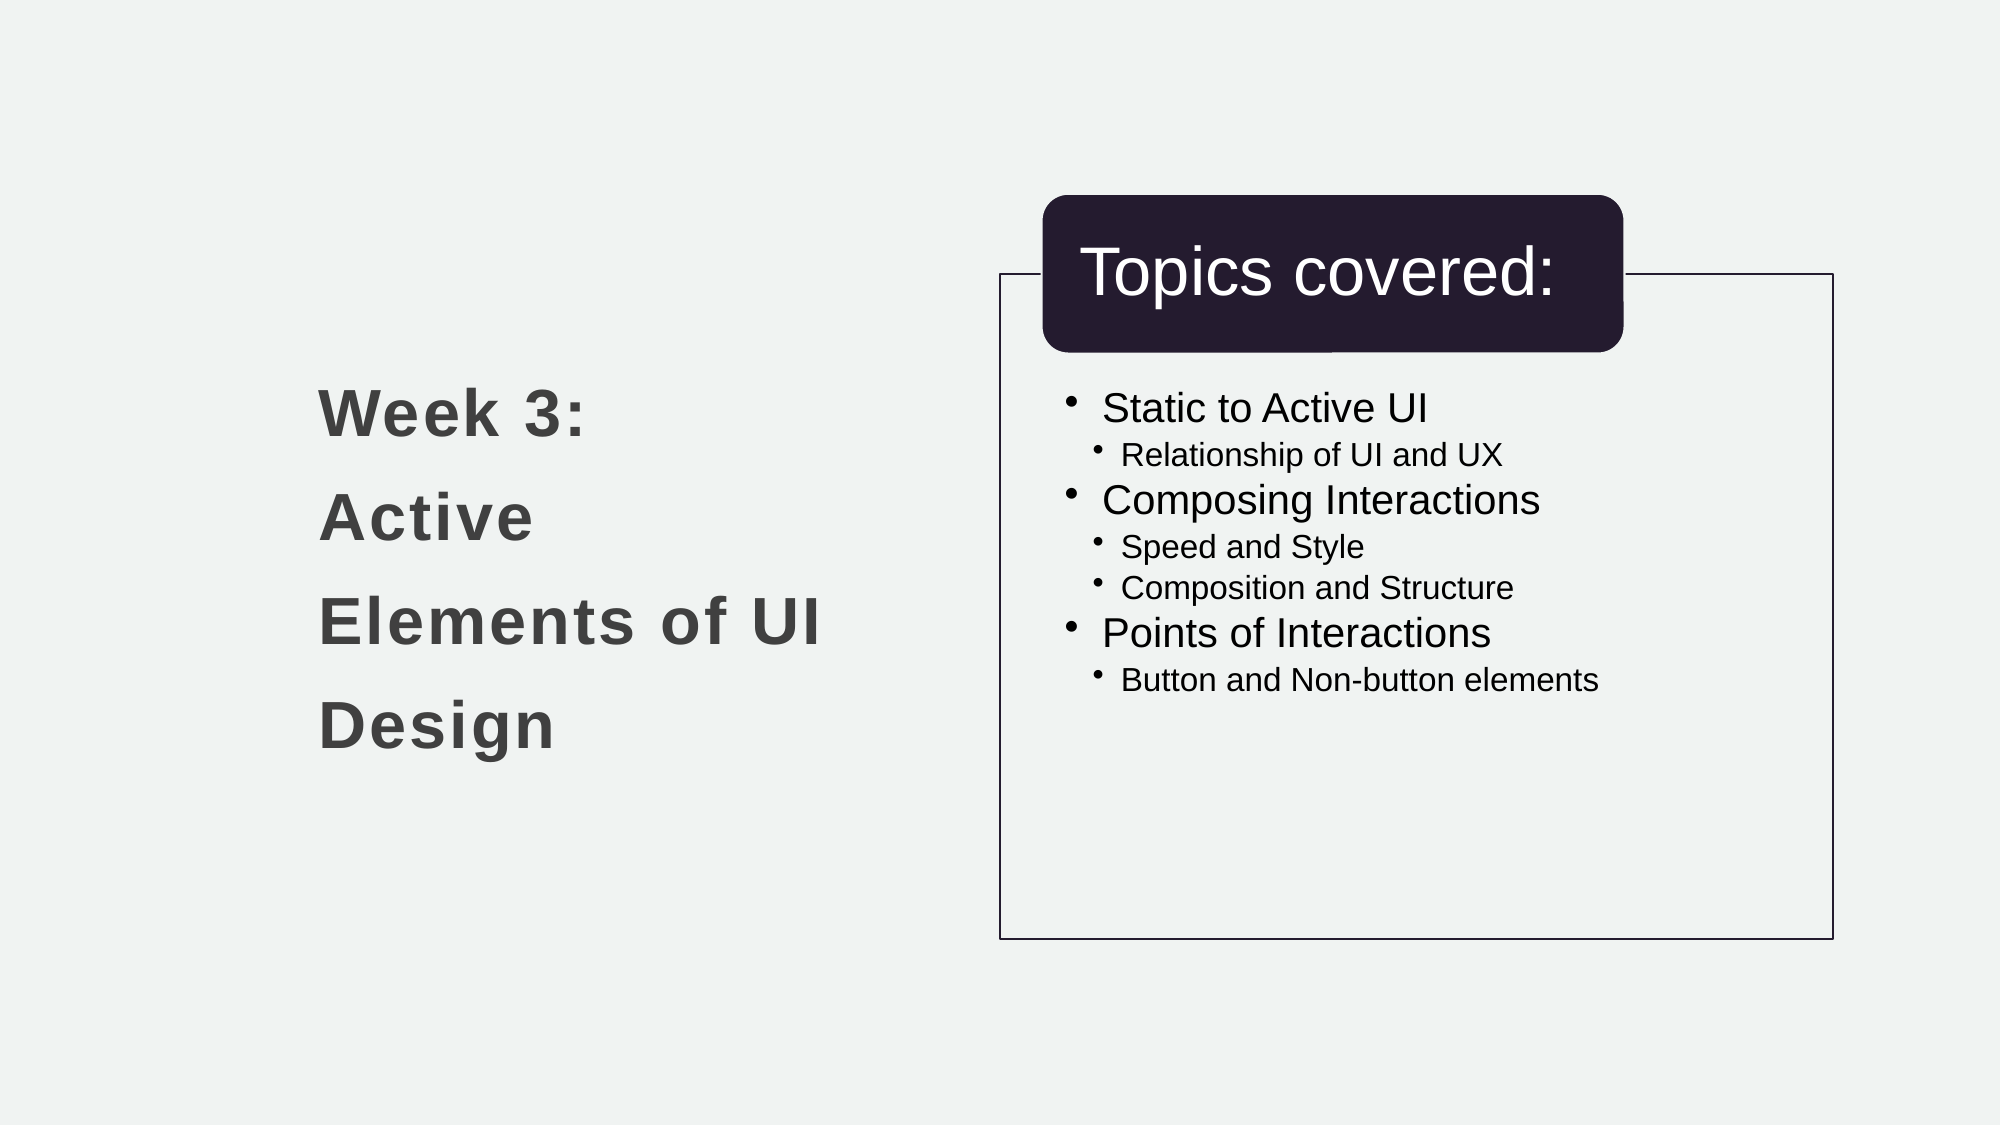

Static to Active UI
Relationship of UI and UX
Composing Interactions
Speed and Style
Composition and Structure
Points of Interactions
Button and Non-button elements
Topics covered:
# Week 3: Active Elements of UI Design